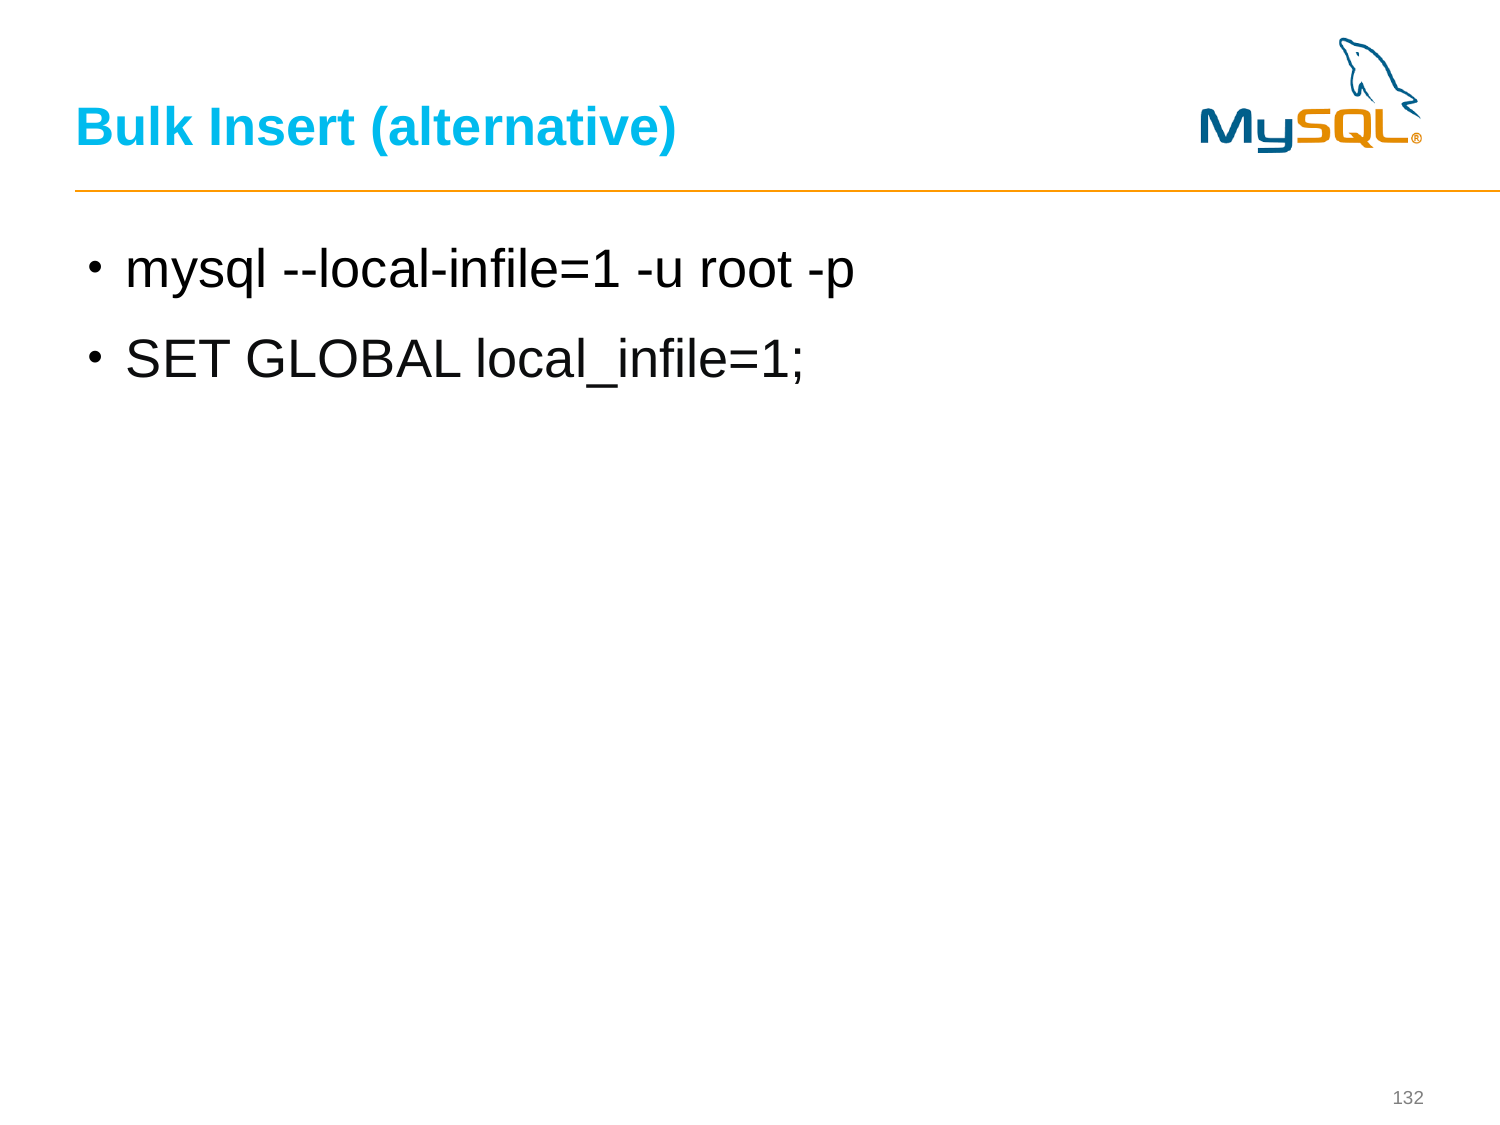

# Bulk Insert (alternative)
mysql --local-infile=1 -u root -p
SET GLOBAL local_infile=1;